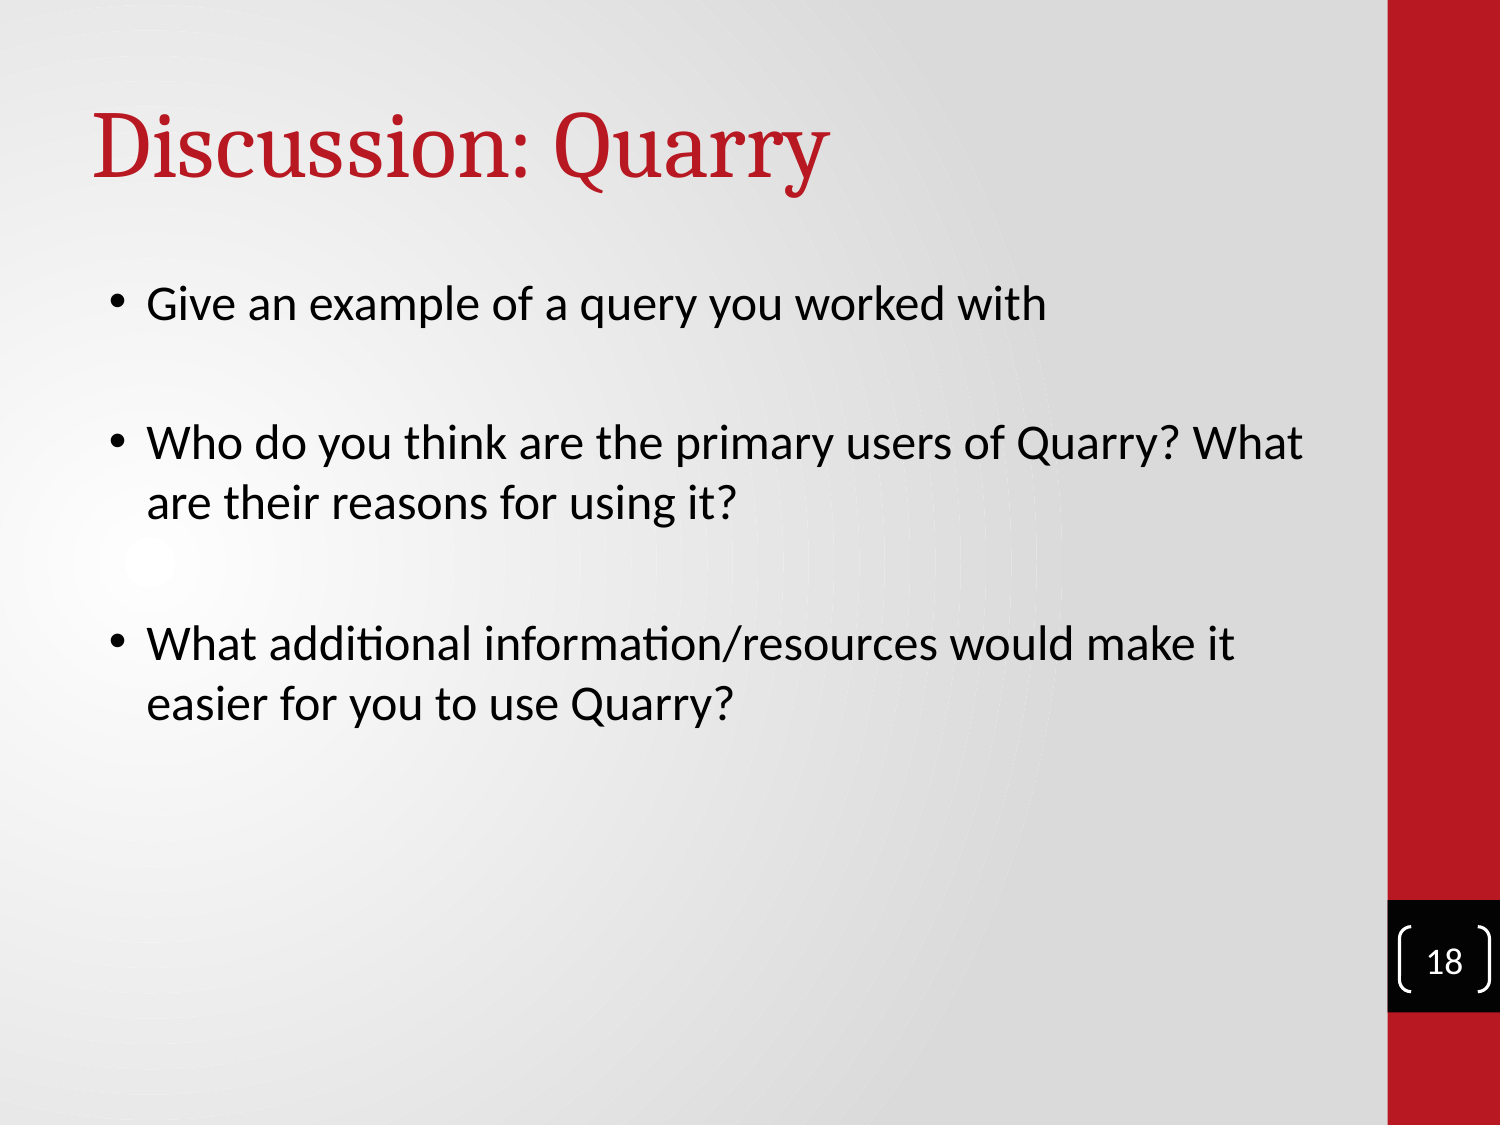

# Discussion: Quarry
Give an example of a query you worked with

Who do you think are the primary users of Quarry? What are their reasons for using it?

What additional information/resources would make it easier for you to use Quarry?
18